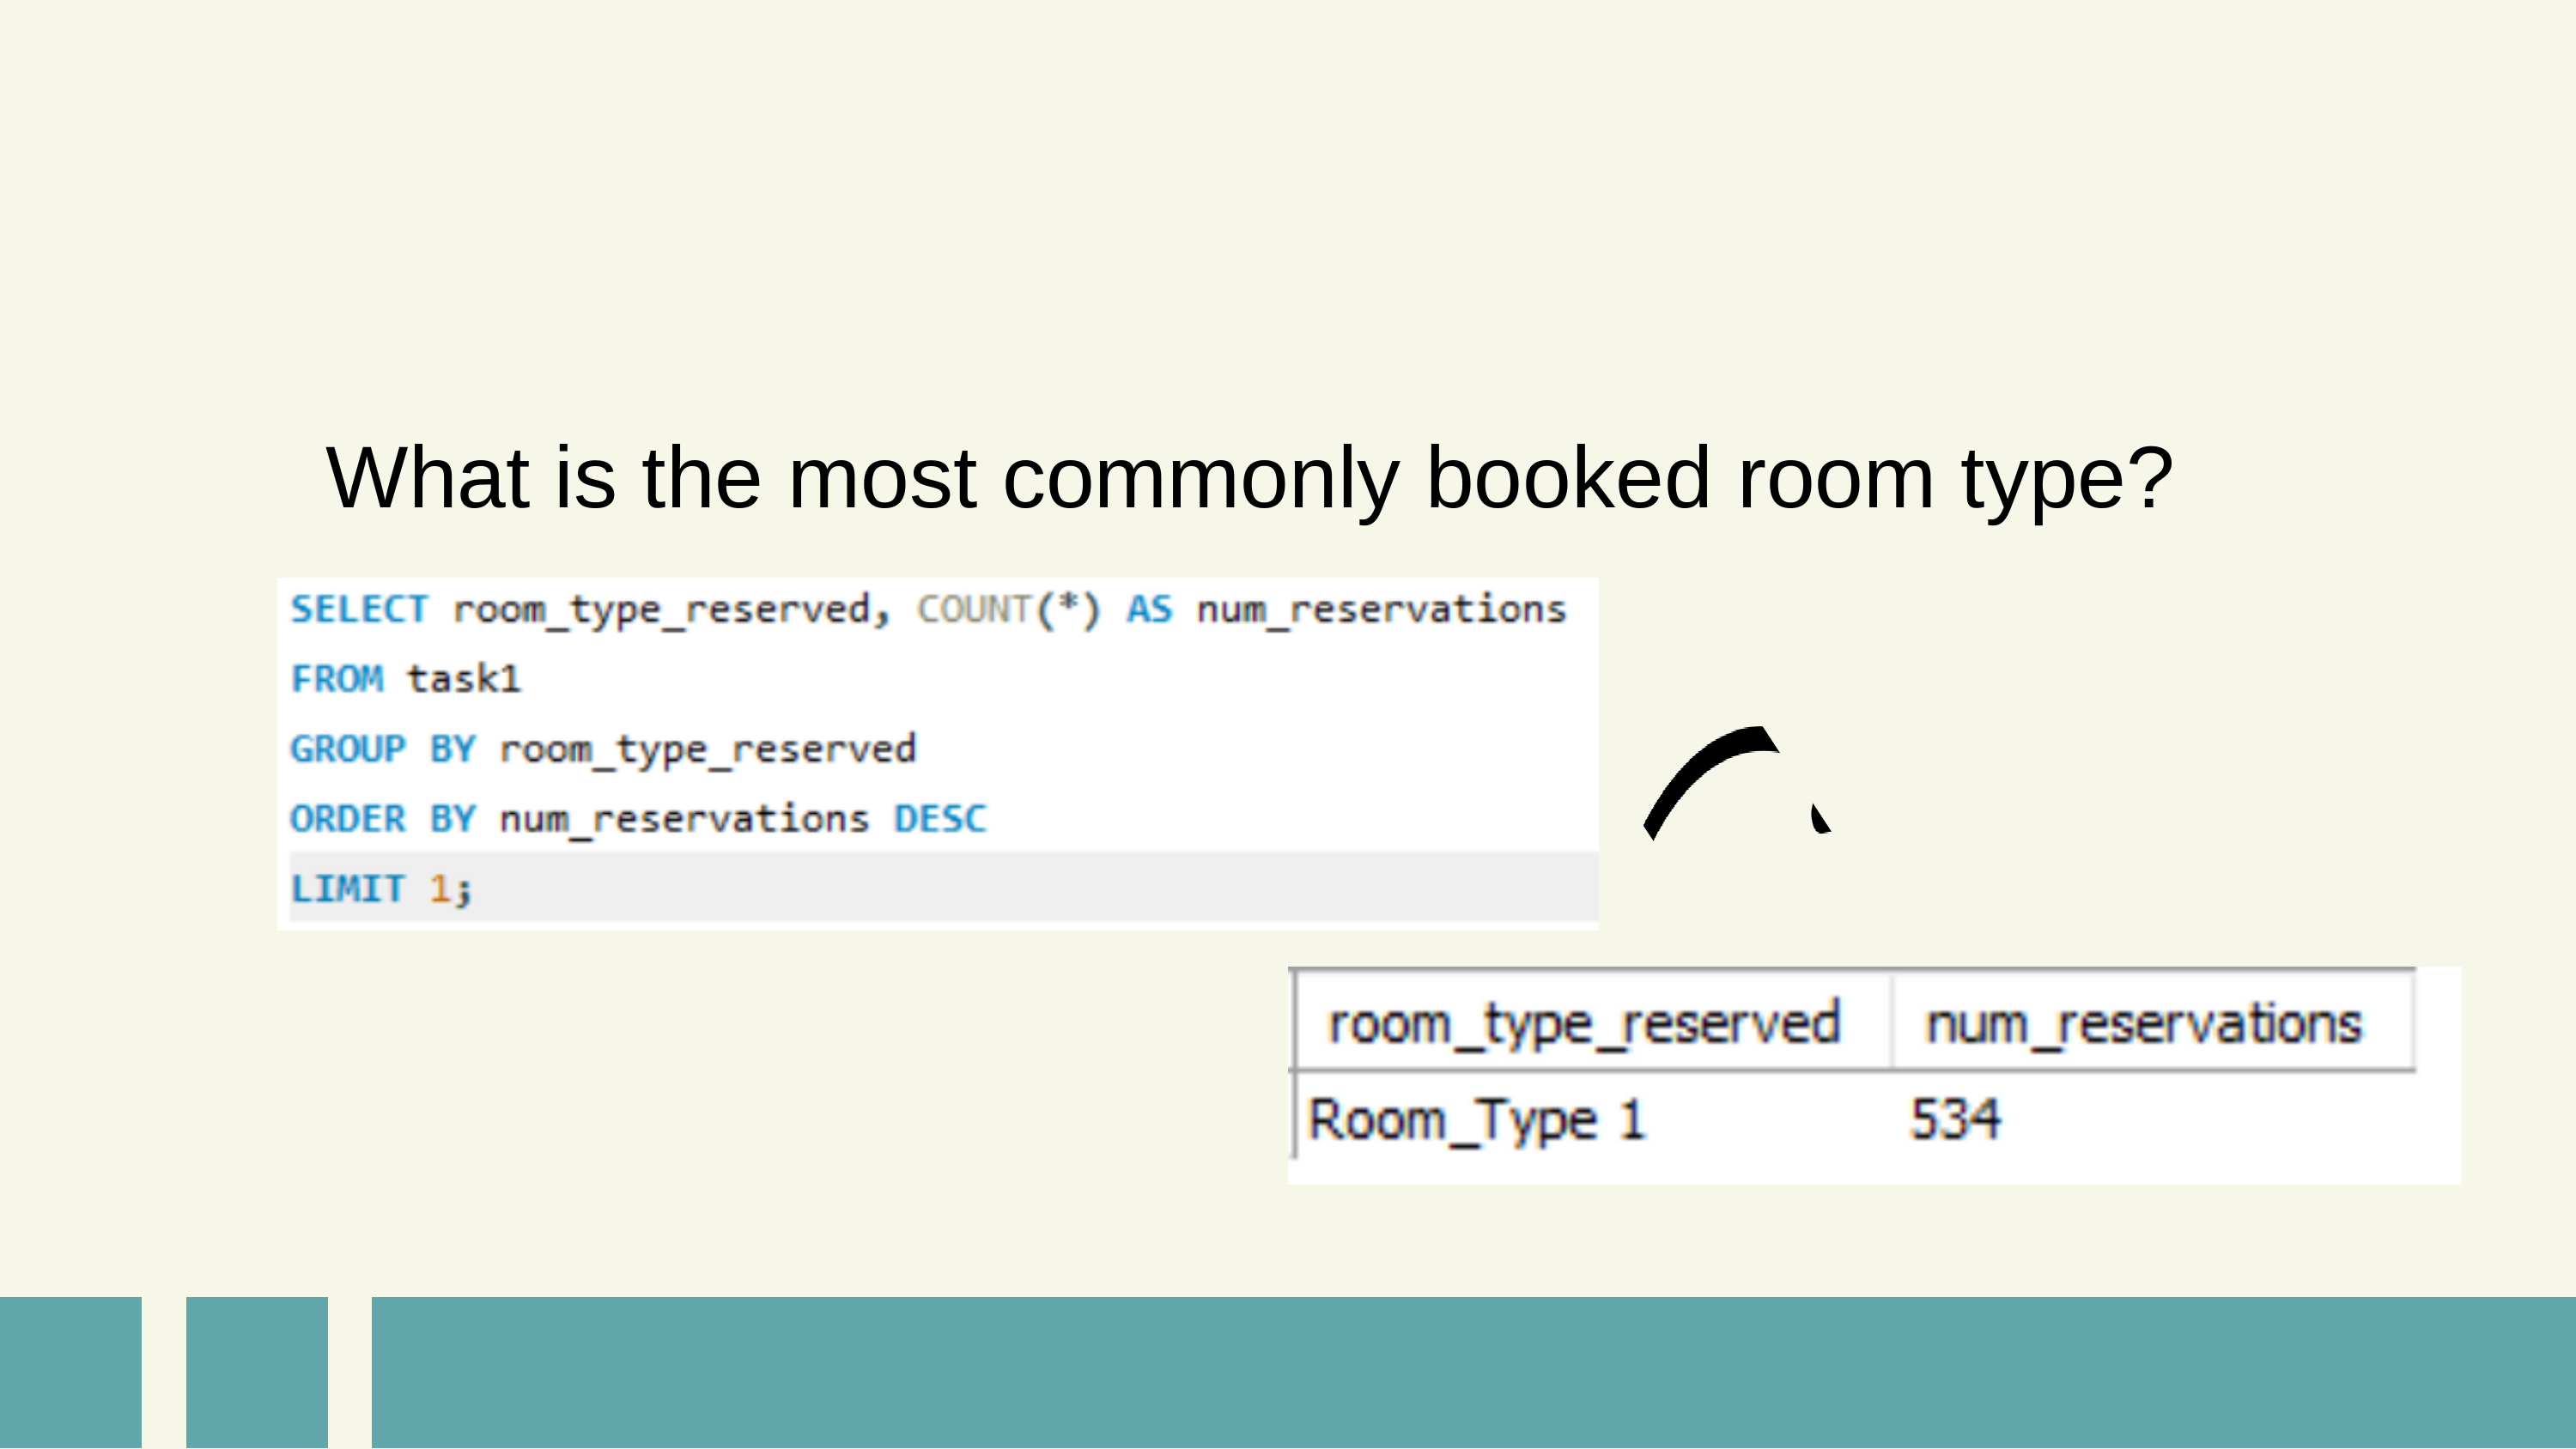

What is the most commonly booked room type?